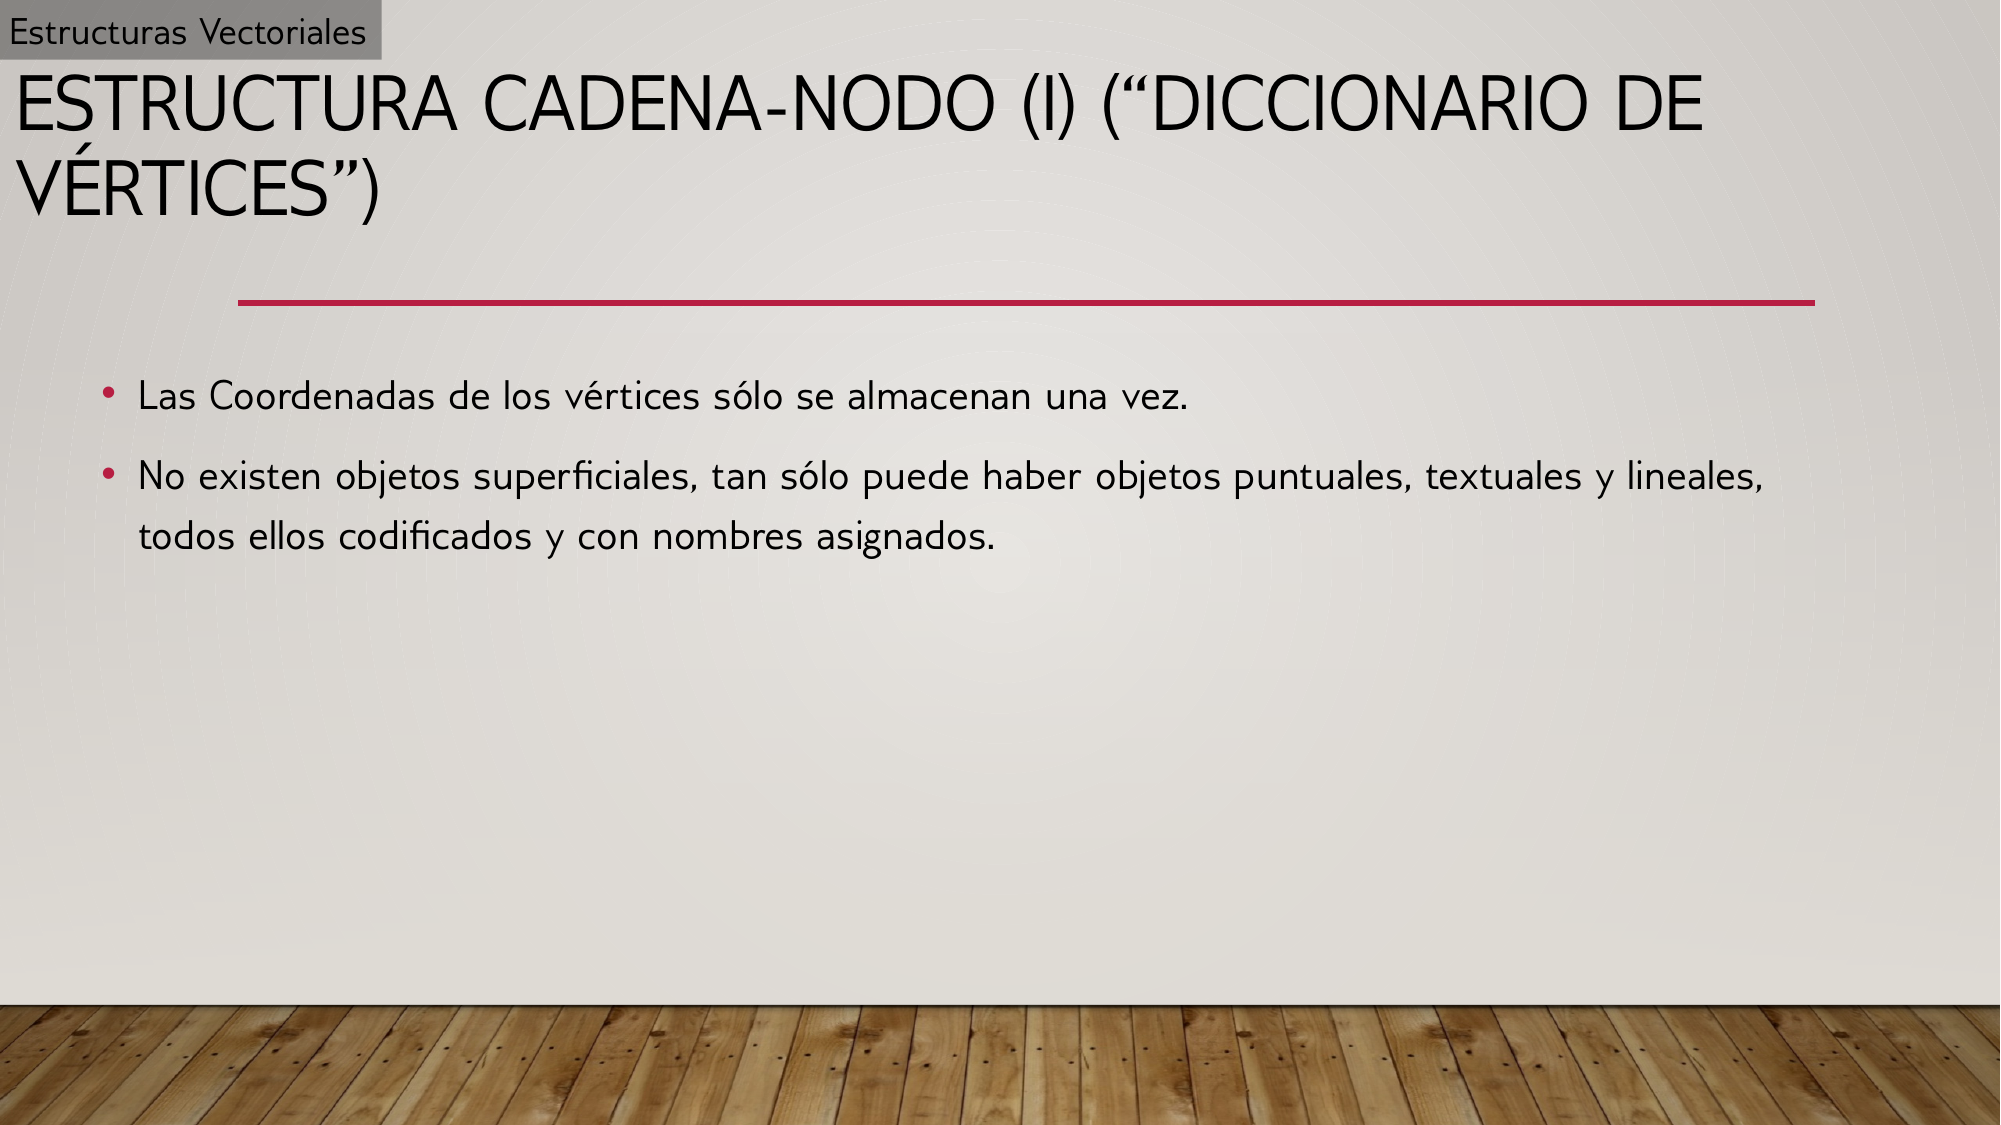

Estructuras Vectoriales
# Estructura Cadena-Nodo (I) (“Diccionario de Vértices”)
Las Coordenadas de los vértices sólo se almacenan una vez.
No existen objetos superficiales, tan sólo puede haber objetos puntuales, textuales y lineales, todos ellos codificados y con nombres asignados.